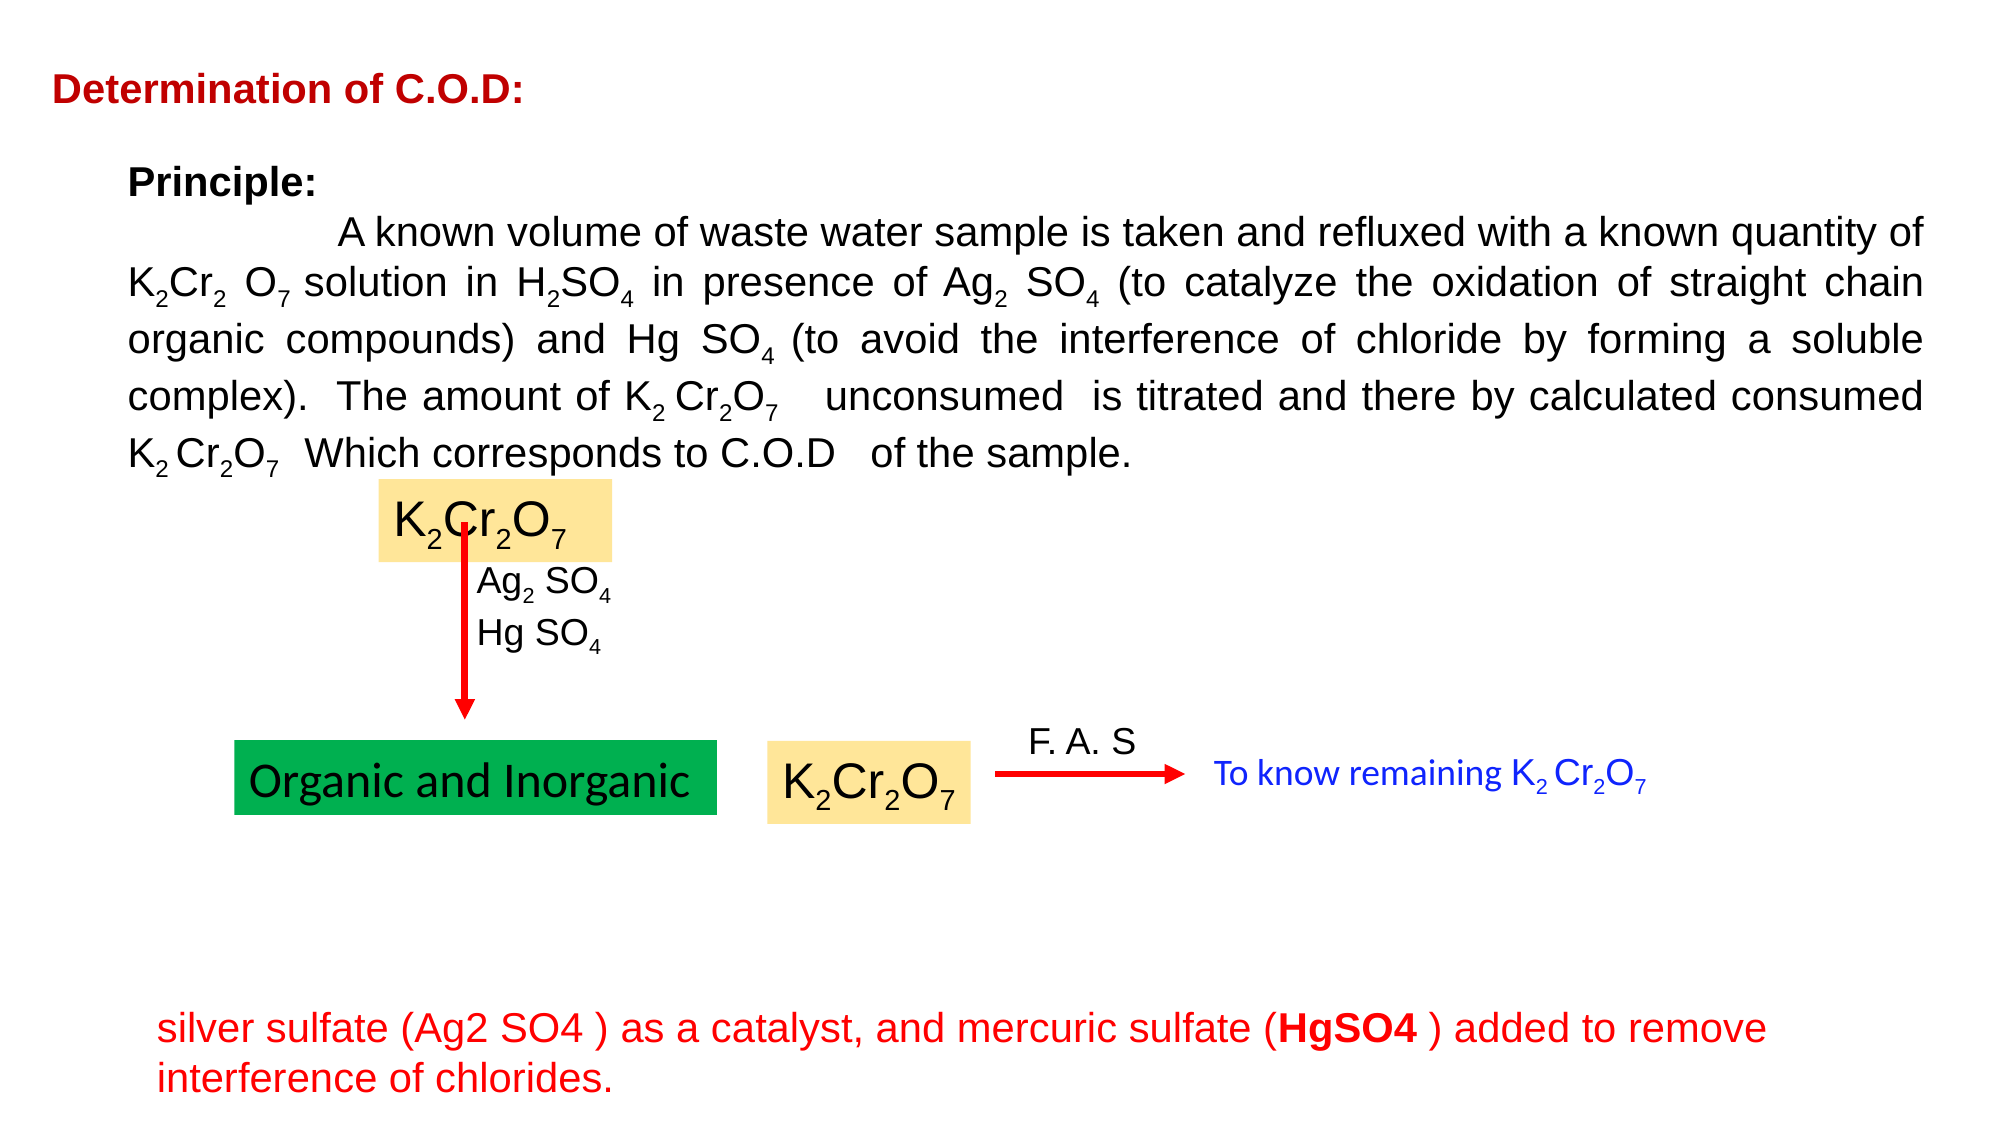

Determination of C.O.D:
Principle:
                  A known volume of waste water sample is taken and refluxed with a known quantity of K2Cr2 O7 solution in H2SO4 in presence of Ag2 SO4 (to catalyze the oxidation of straight chain organic compounds) and Hg SO4 (to avoid the interference of chloride by forming a soluble complex).  The amount of K2 Cr2O7    unconsumed  is titrated and there by calculated consumed K2 Cr2O7   Which corresponds to C.O.D   of the sample.
K2Cr2O7
Ag2 SO4
Hg SO4
F. A. S
Organic and Inorganic
To know remaining K2 Cr2O7
K2Cr2O7
silver sulfate (Ag2 SO4 ) as a catalyst, and mercuric sulfate (HgSO4 ) added to remove interference of chlorides.